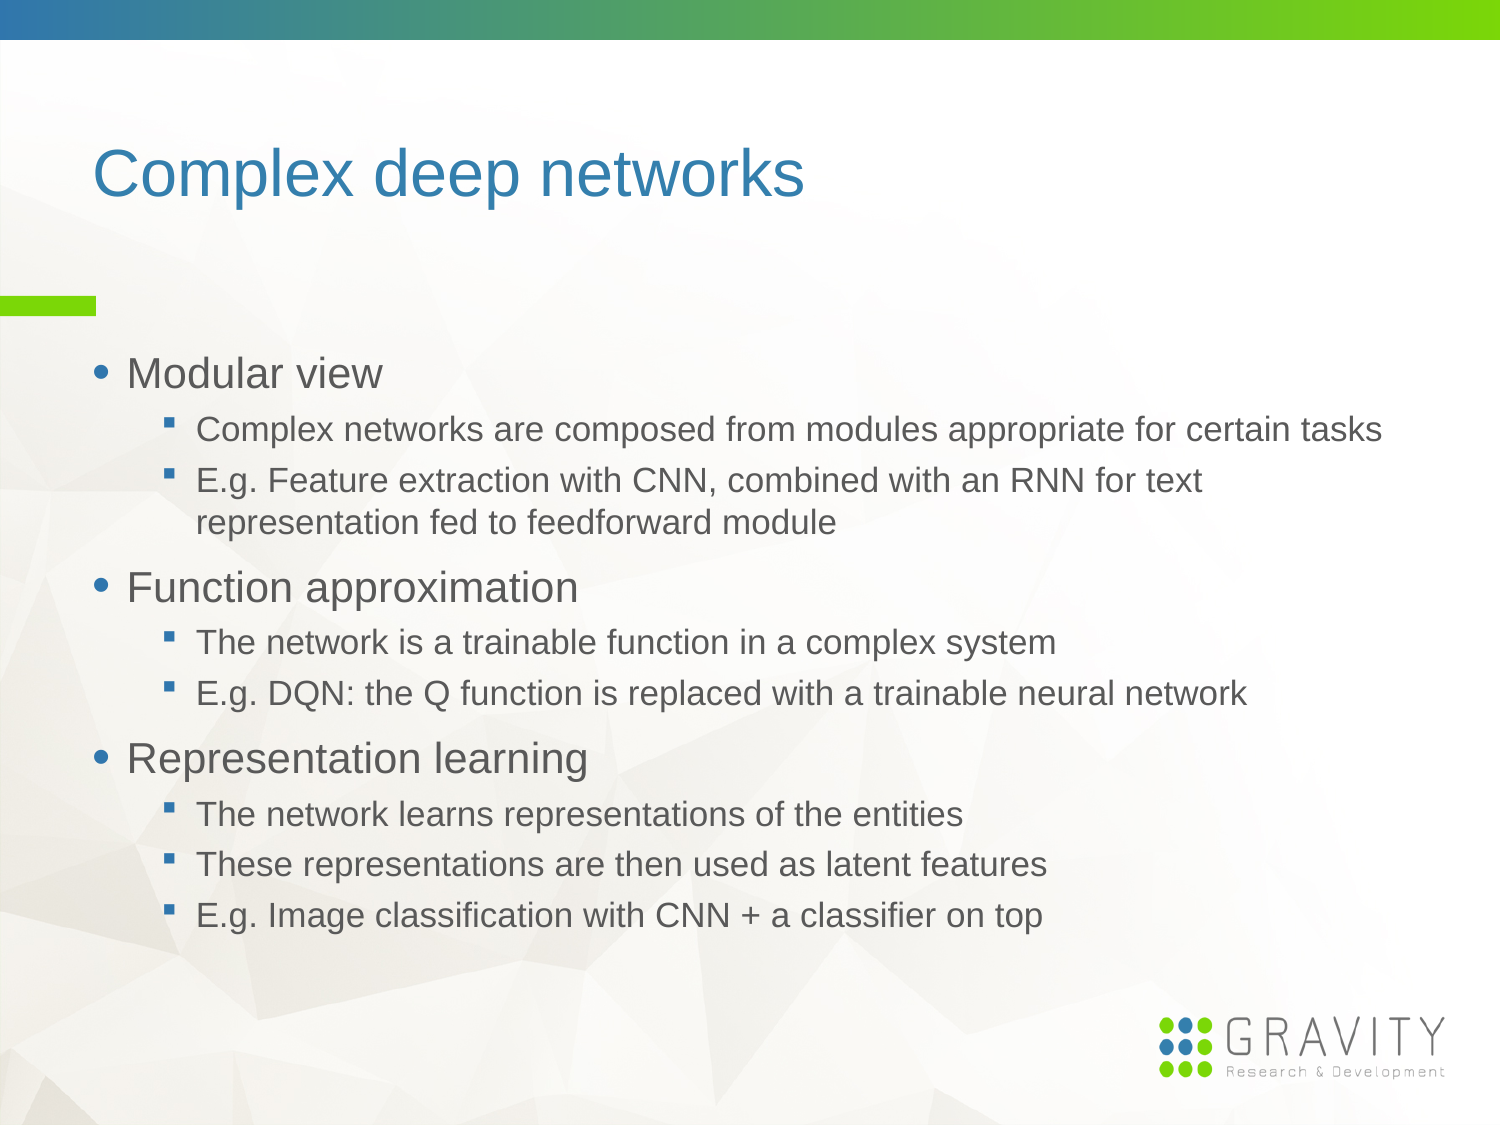

# Complex deep networks
Modular view
Complex networks are composed from modules appropriate for certain tasks
E.g. Feature extraction with CNN, combined with an RNN for text representation fed to feedforward module
Function approximation
The network is a trainable function in a complex system
E.g. DQN: the Q function is replaced with a trainable neural network
Representation learning
The network learns representations of the entities
These representations are then used as latent features
E.g. Image classification with CNN + a classifier on top